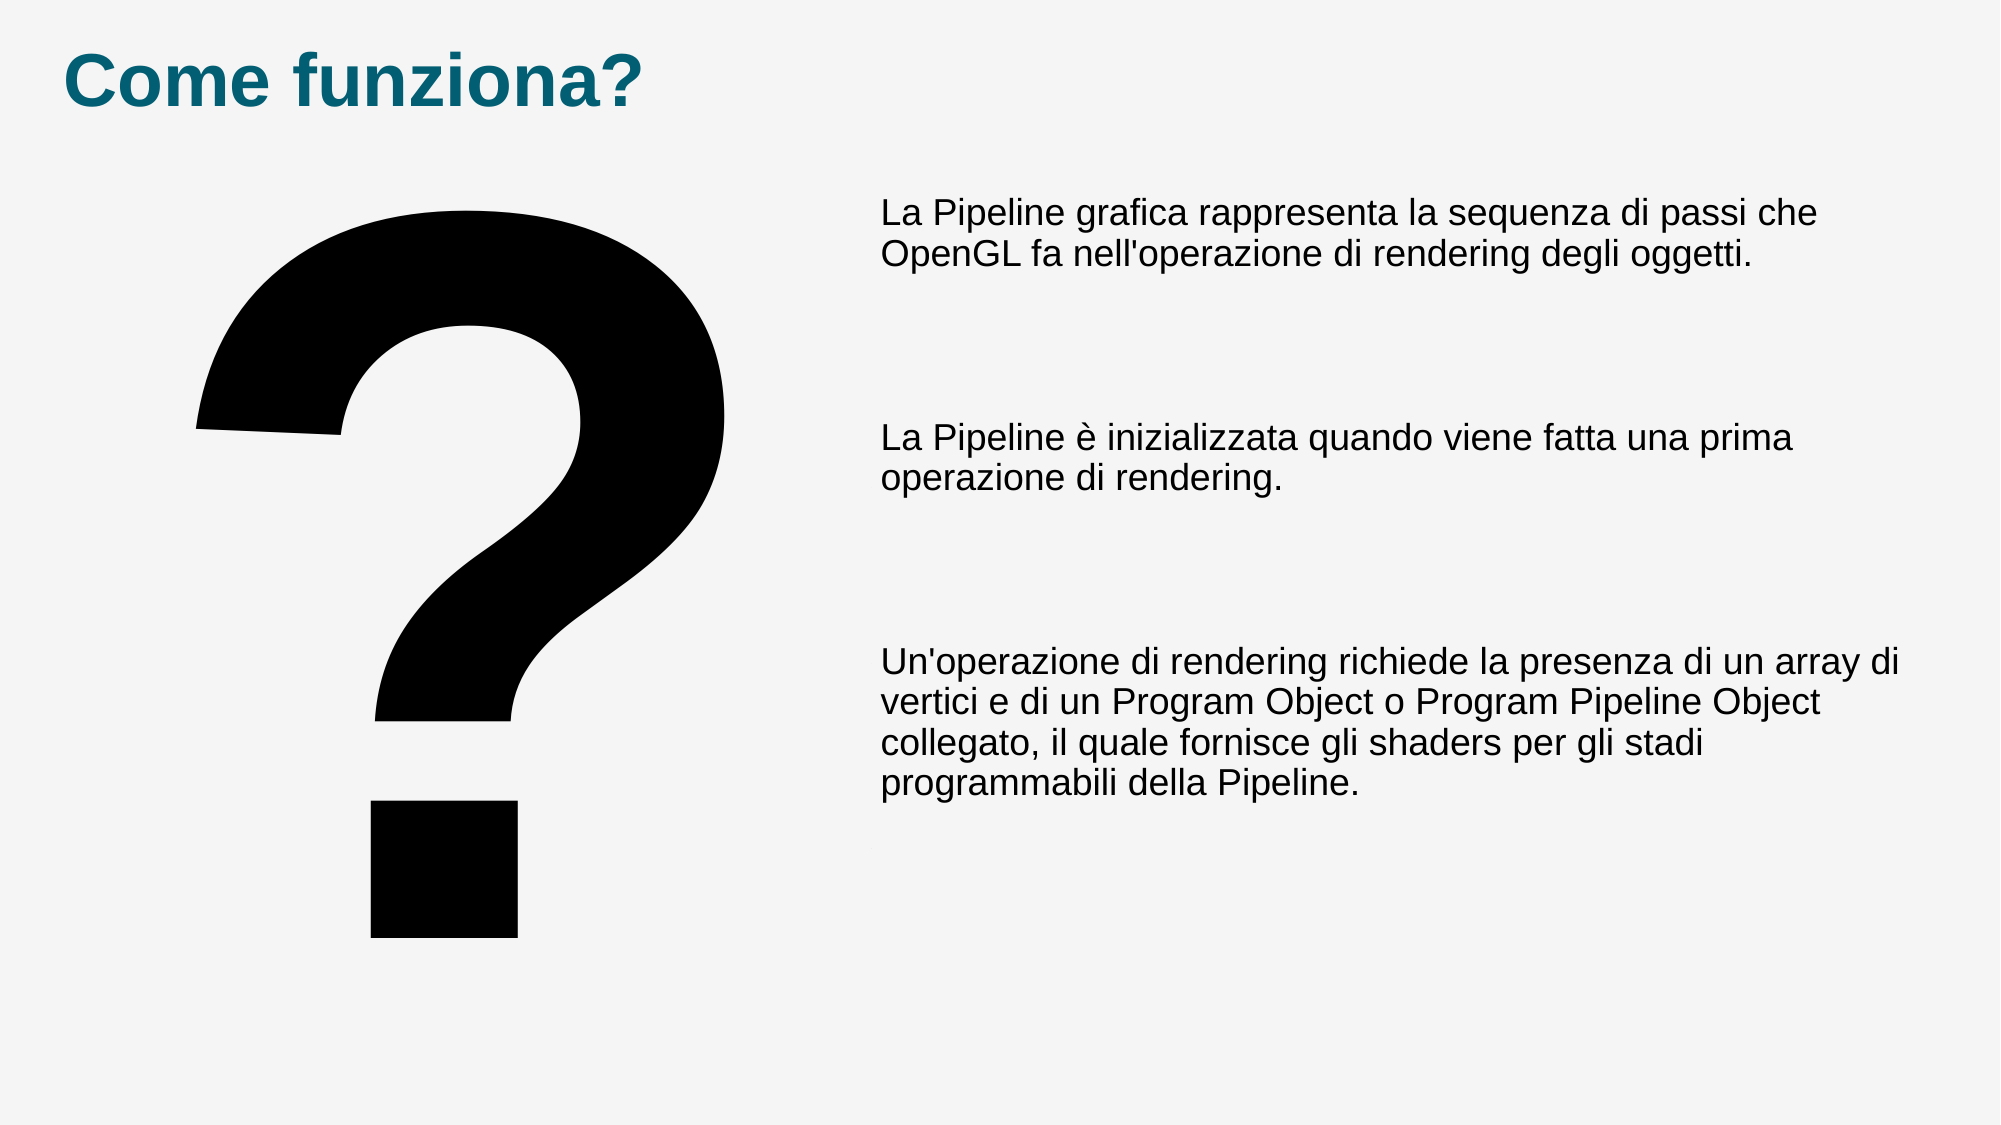

# Come funziona?
?

La Pipeline grafica rappresenta la sequenza di passi che OpenGL fa nell'operazione di rendering degli oggetti.

La Pipeline è inizializzata quando viene fatta una prima operazione di rendering.

Un'operazione di rendering richiede la presenza di un array di vertici e di un Program Object o Program Pipeline Object collegato, il quale fornisce gli shaders per gli stadi programmabili della Pipeline.